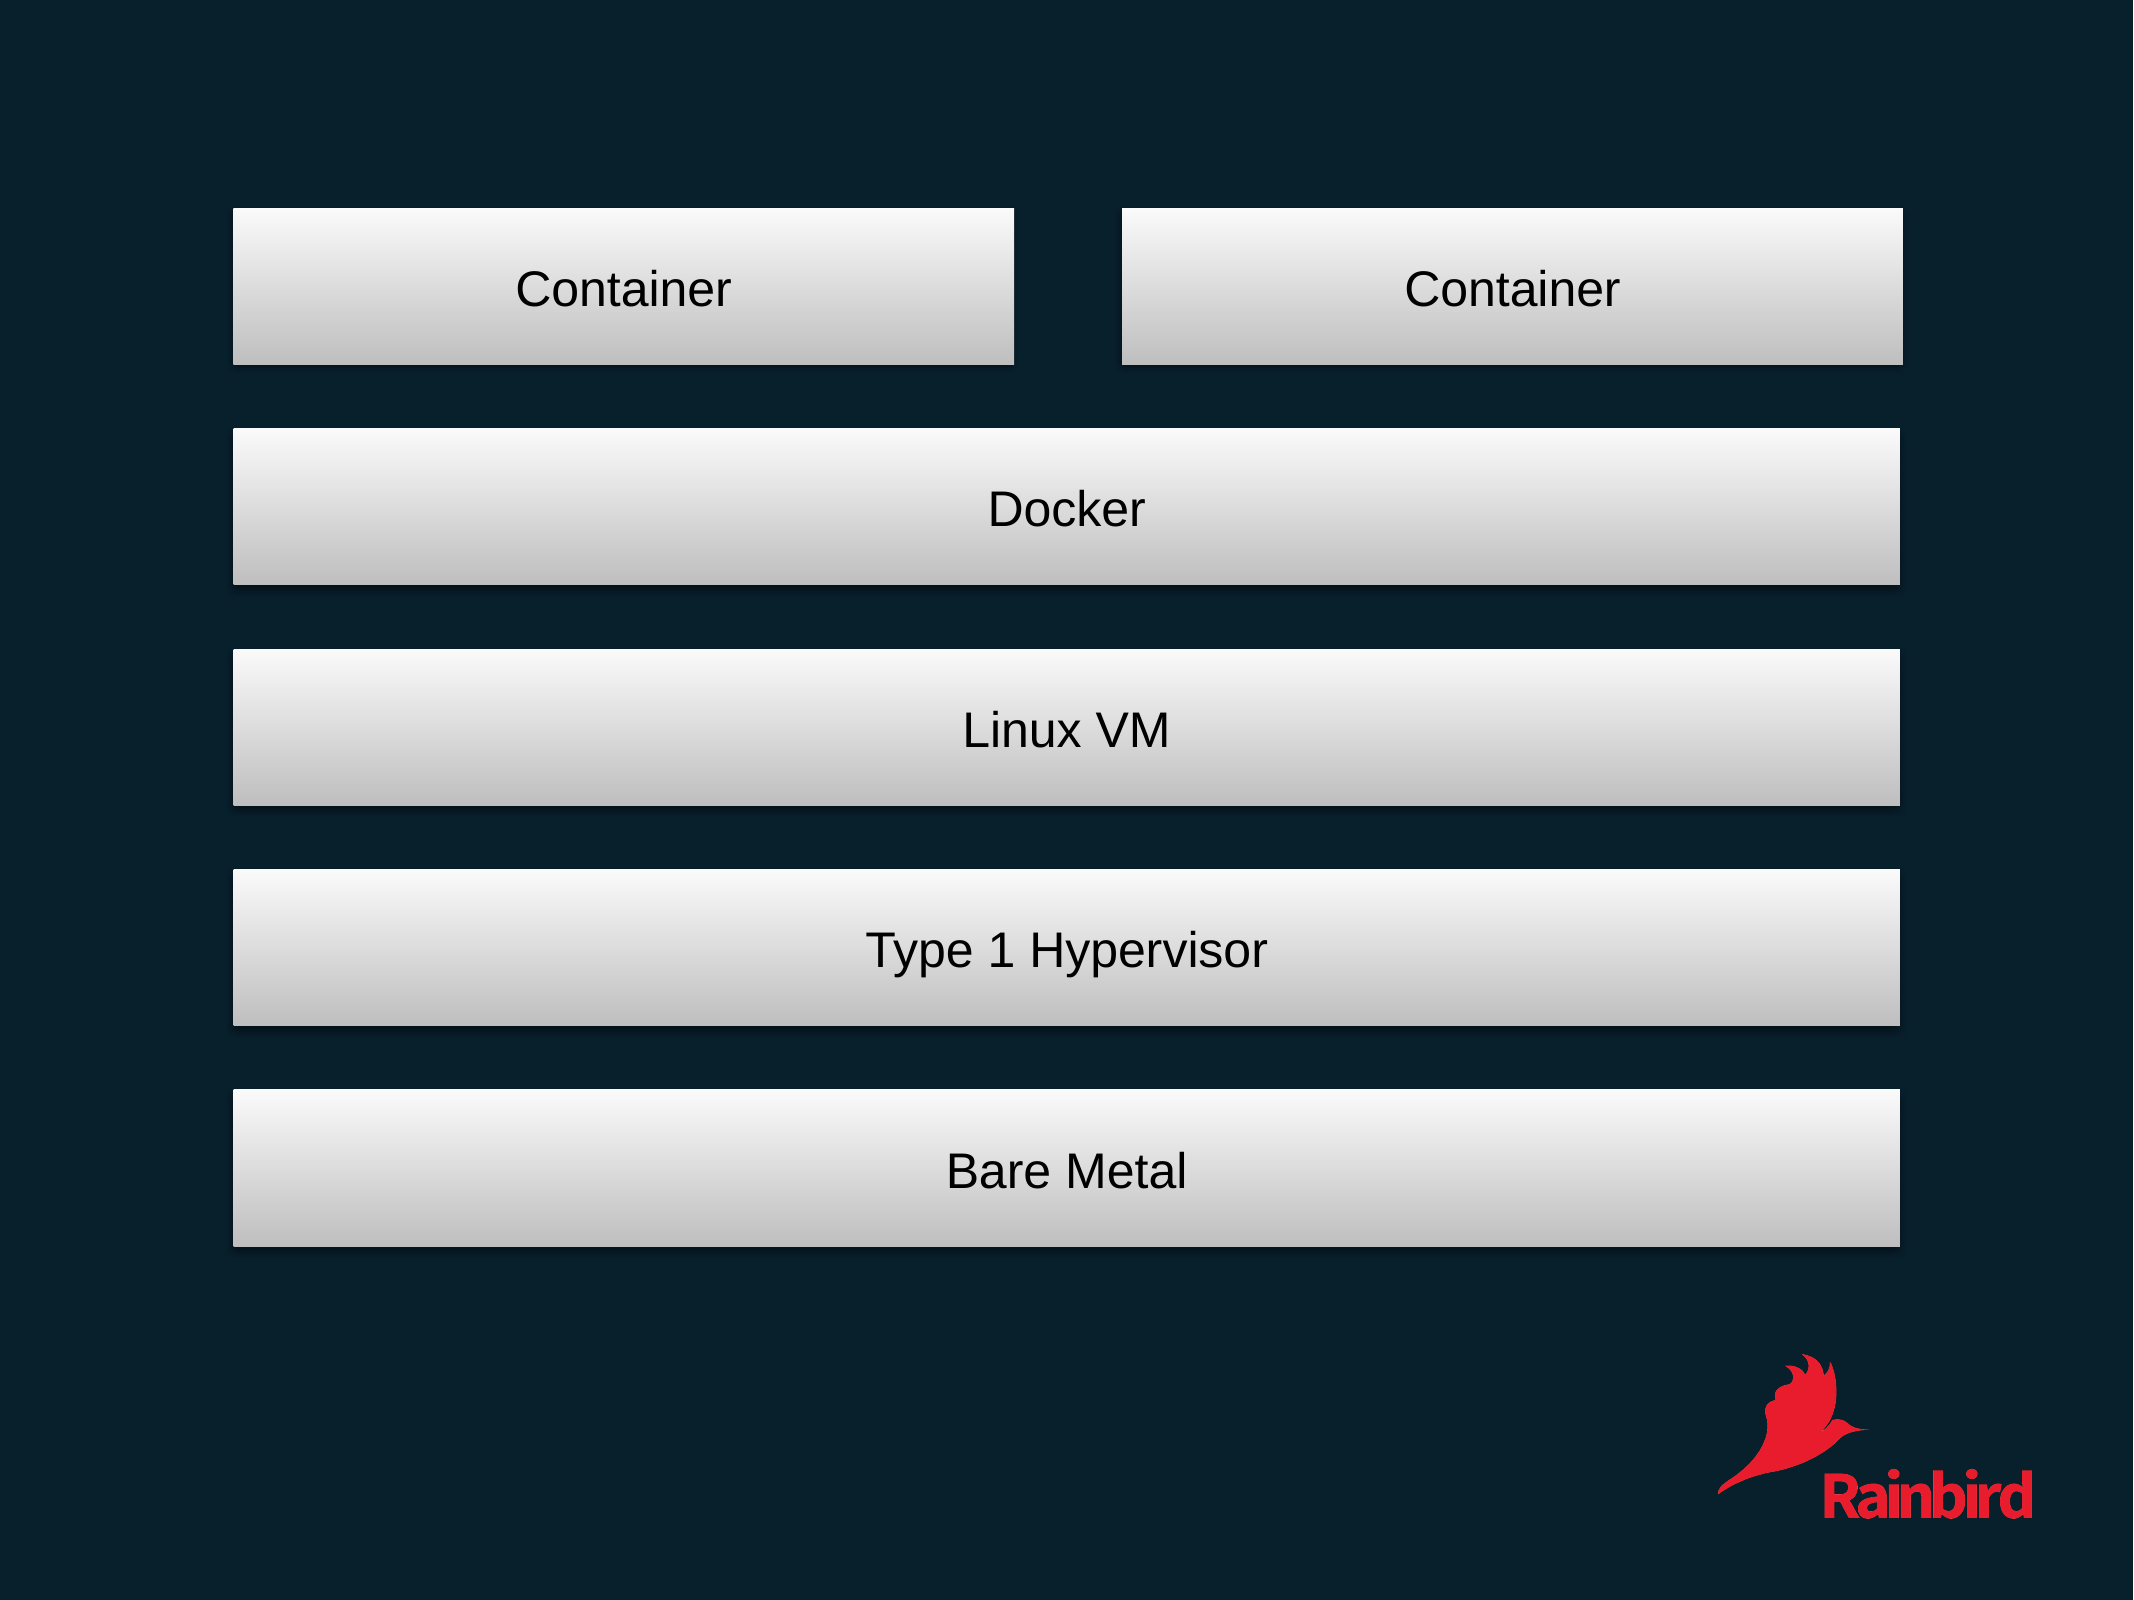

Container
Container
Docker
Linux VM
Type 1 Hypervisor
Bare Metal